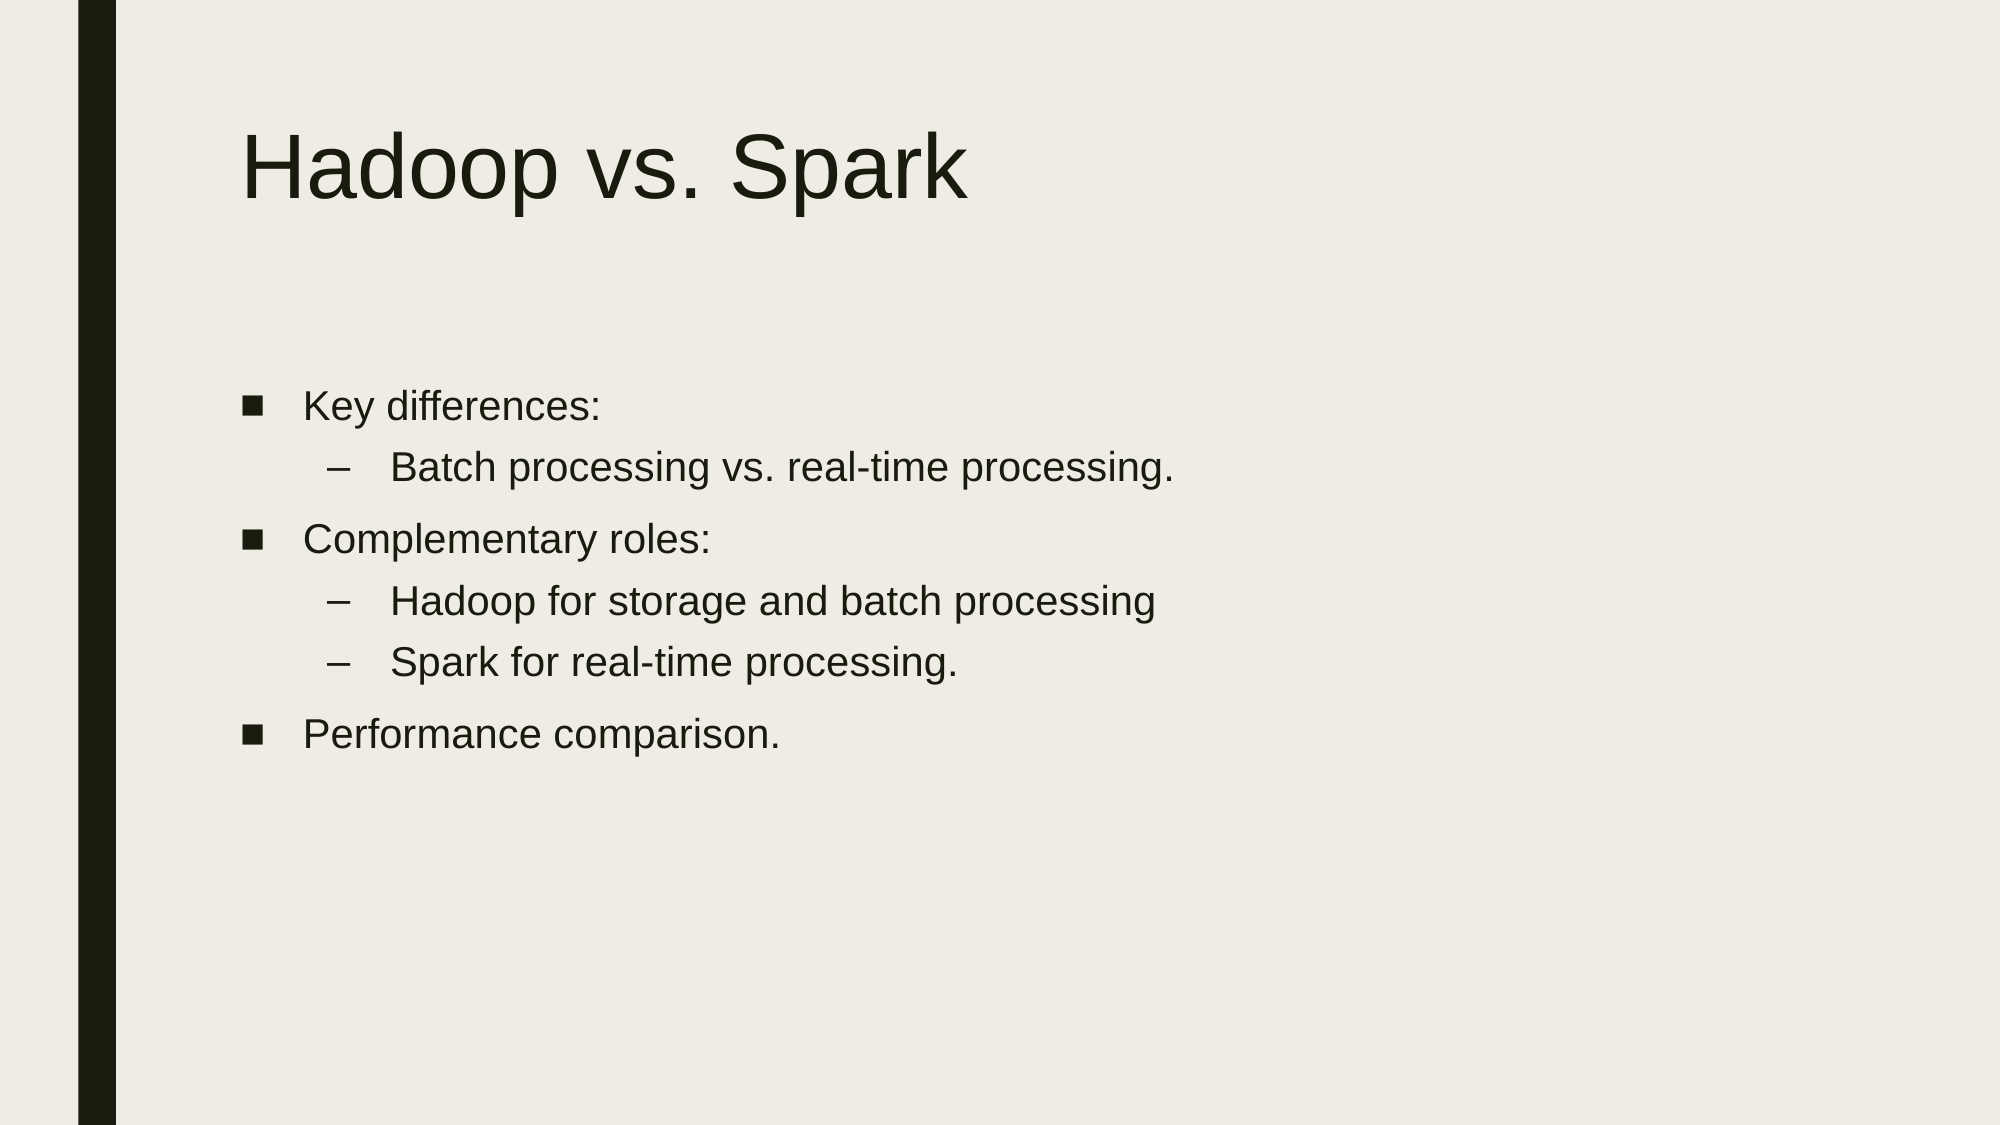

# Hadoop vs. Spark
Key differences:
Batch processing vs. real-time processing.
Complementary roles:
Hadoop for storage and batch processing
Spark for real-time processing.
Performance comparison.